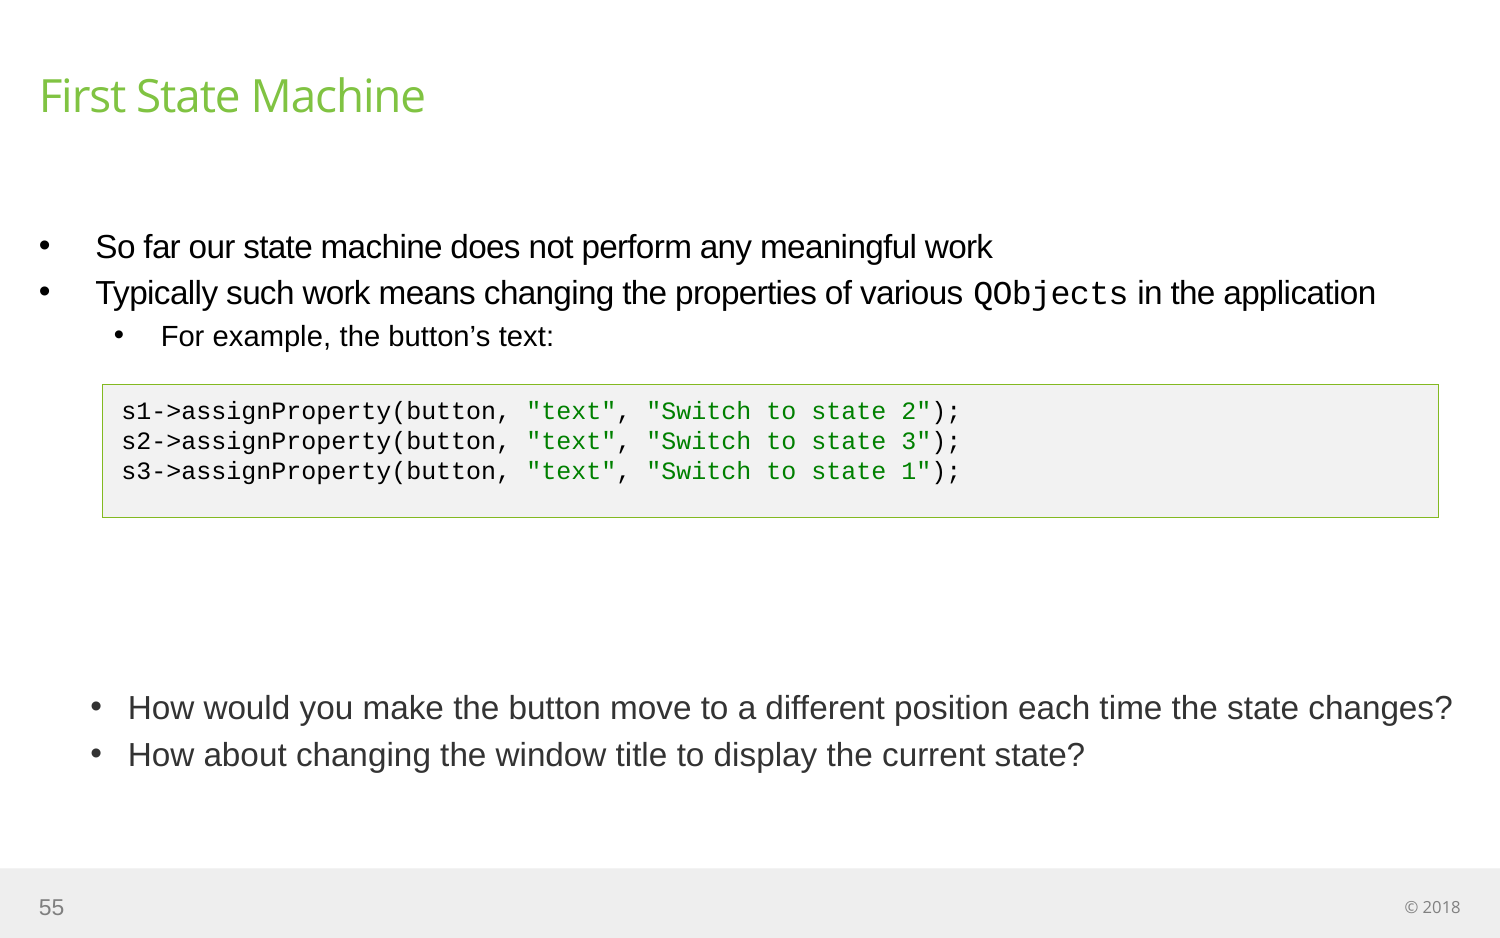

# First State Machine
So far our state machine does not perform any meaningful work
Typically such work means changing the properties of various QObjects in the application
For example, the button’s text:

How would you make the button move to a different position each time the state changes?
How about changing the window title to display the current state?

s1->assignProperty(button, "text", "Switch to state 2");
s2->assignProperty(button, "text", "Switch to state 3");
s3->assignProperty(button, "text", "Switch to state 1");
55
© 2018